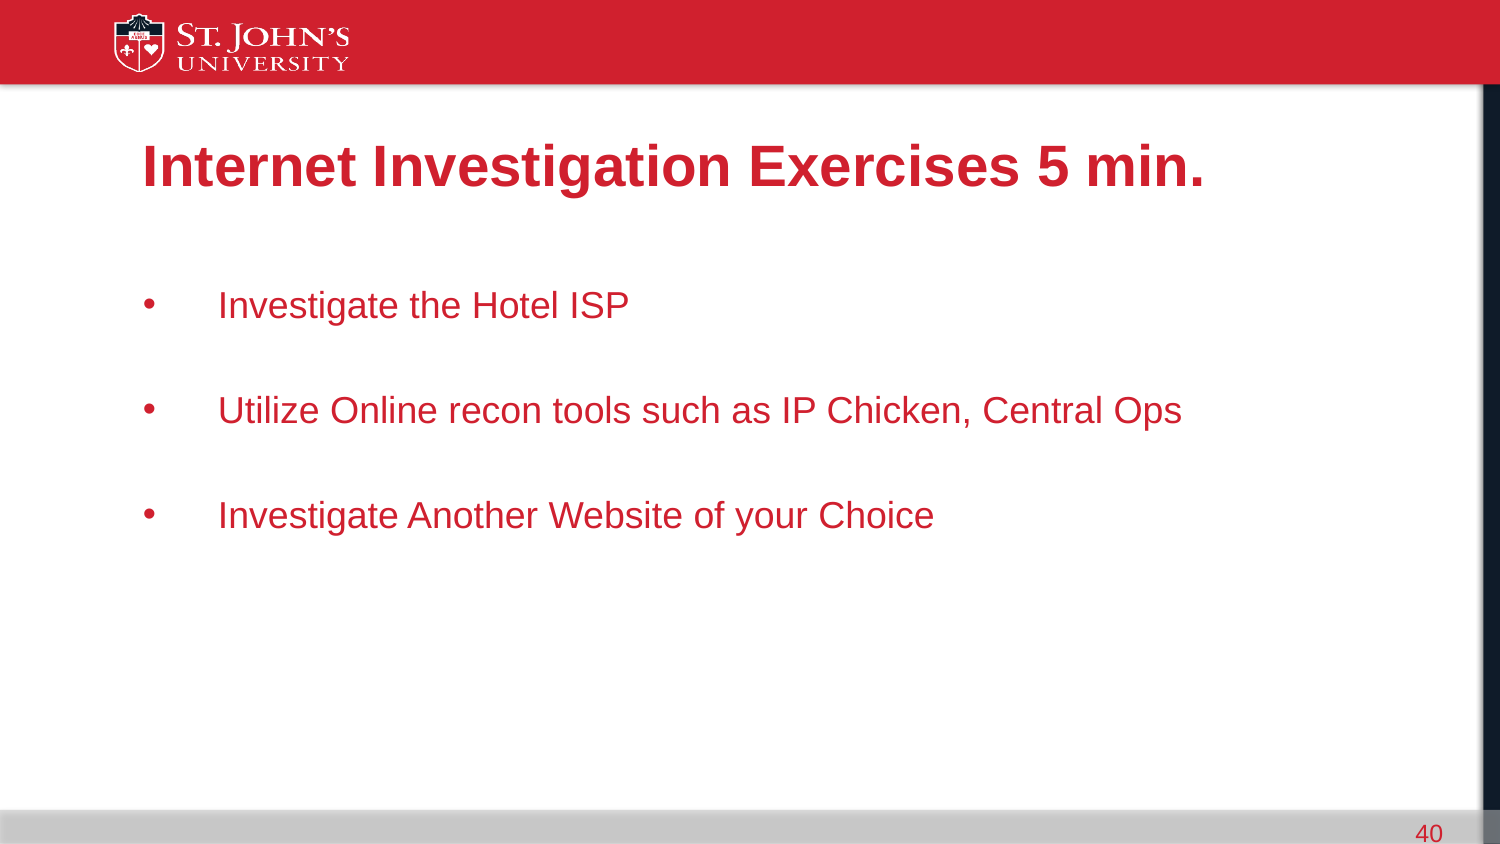

# Internet Investigation Exercises 5 min.

Investigate the Hotel ISP

Utilize Online recon tools such as IP Chicken, Central Ops

Investigate Another Website of your Choice